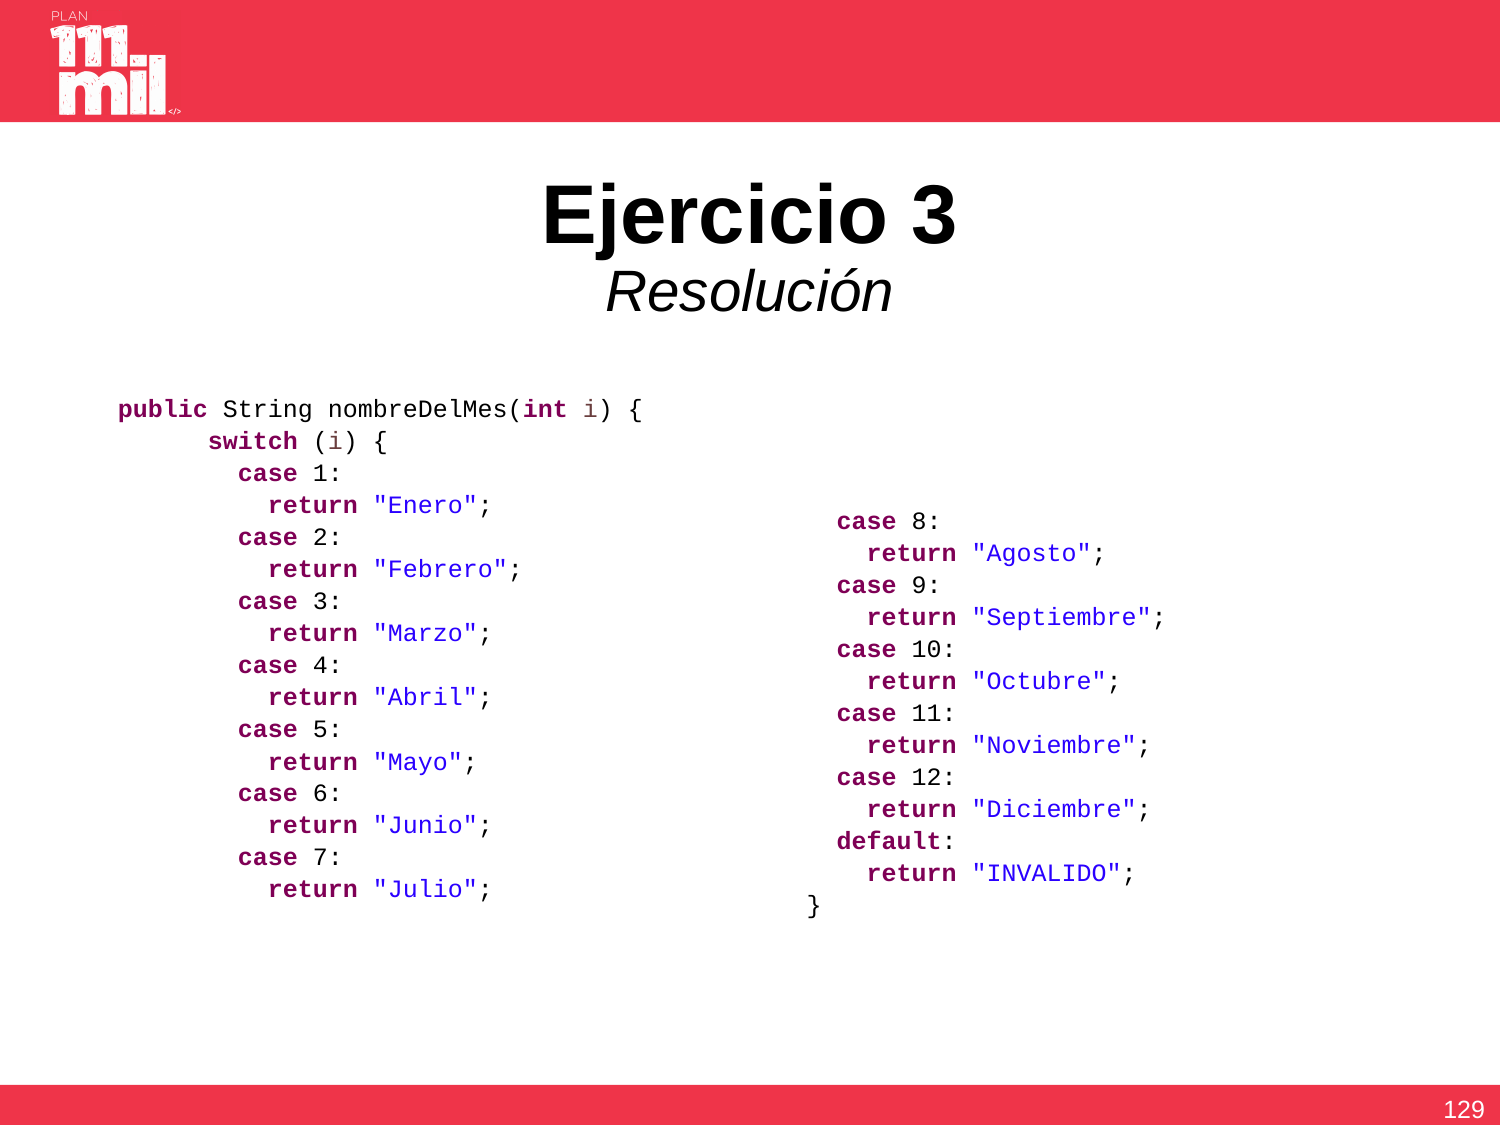

# Ejercicio 3 Resolución
public String nombreDelMes(int i) {
      switch (i) {
        case 1:
          return "Enero";
        case 2:
          return "Febrero";
        case 3:
          return "Marzo";
        case 4:
          return "Abril";
        case 5:
          return "Mayo";
        case 6:
          return "Junio";
        case 7:
          return "Julio";

        case 8:
          return "Agosto";
        case 9:
          return "Septiembre";
        case 10:
          return "Octubre";
        case 11:
          return "Noviembre";
        case 12:
          return "Diciembre";
        default:
          return "INVALIDO";
      }
129